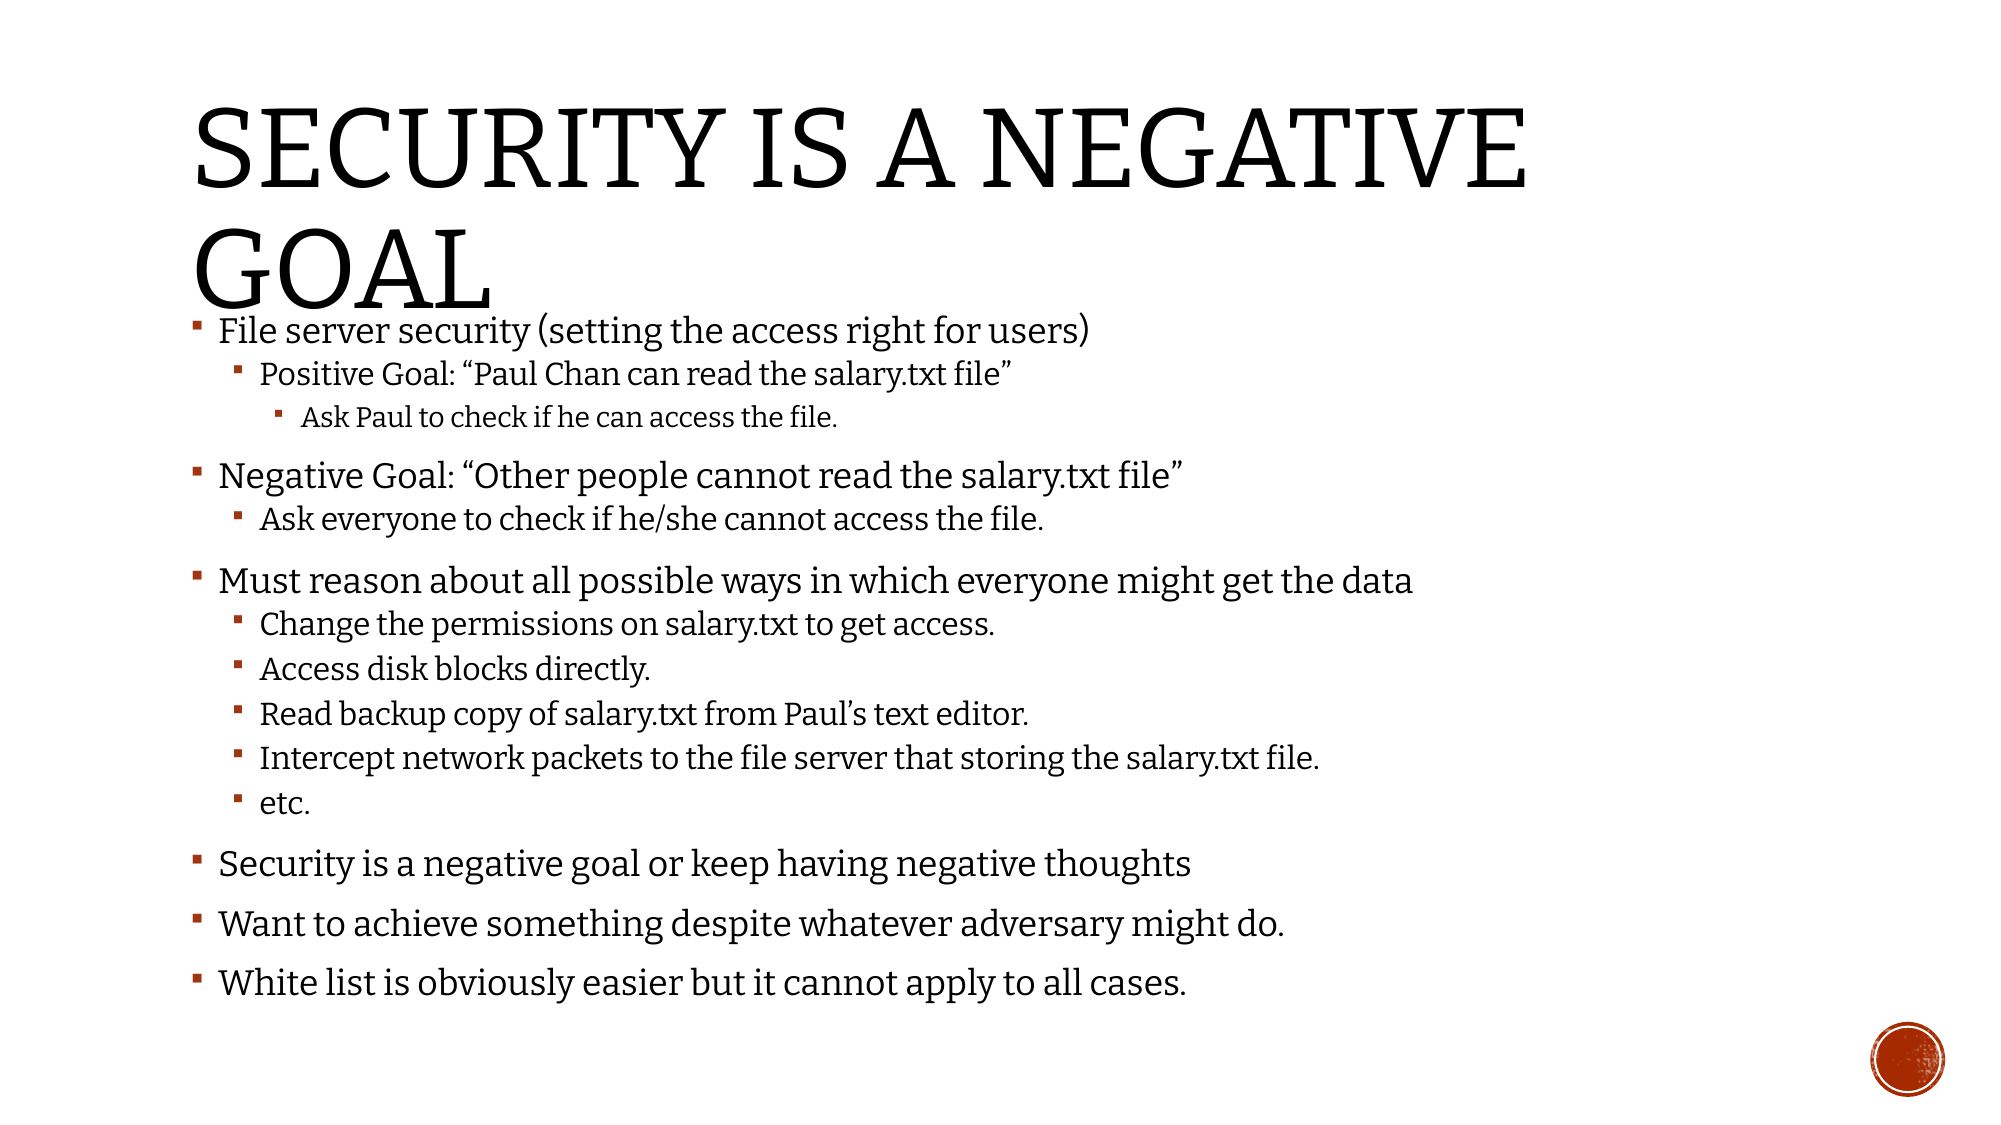

# Security is a negative goal
File server security (setting the access right for users)
Positive Goal: “Paul Chan can read the salary.txt file”
Ask Paul to check if he can access the file.
Negative Goal: “Other people cannot read the salary.txt file”
Ask everyone to check if he/she cannot access the file.
Must reason about all possible ways in which everyone might get the data
Change the permissions on salary.txt to get access.
Access disk blocks directly.
Read backup copy of salary.txt from Paul’s text editor.
Intercept network packets to the file server that storing the salary.txt file.
etc.
Security is a negative goal or keep having negative thoughts
Want to achieve something despite whatever adversary might do.
White list is obviously easier but it cannot apply to all cases.